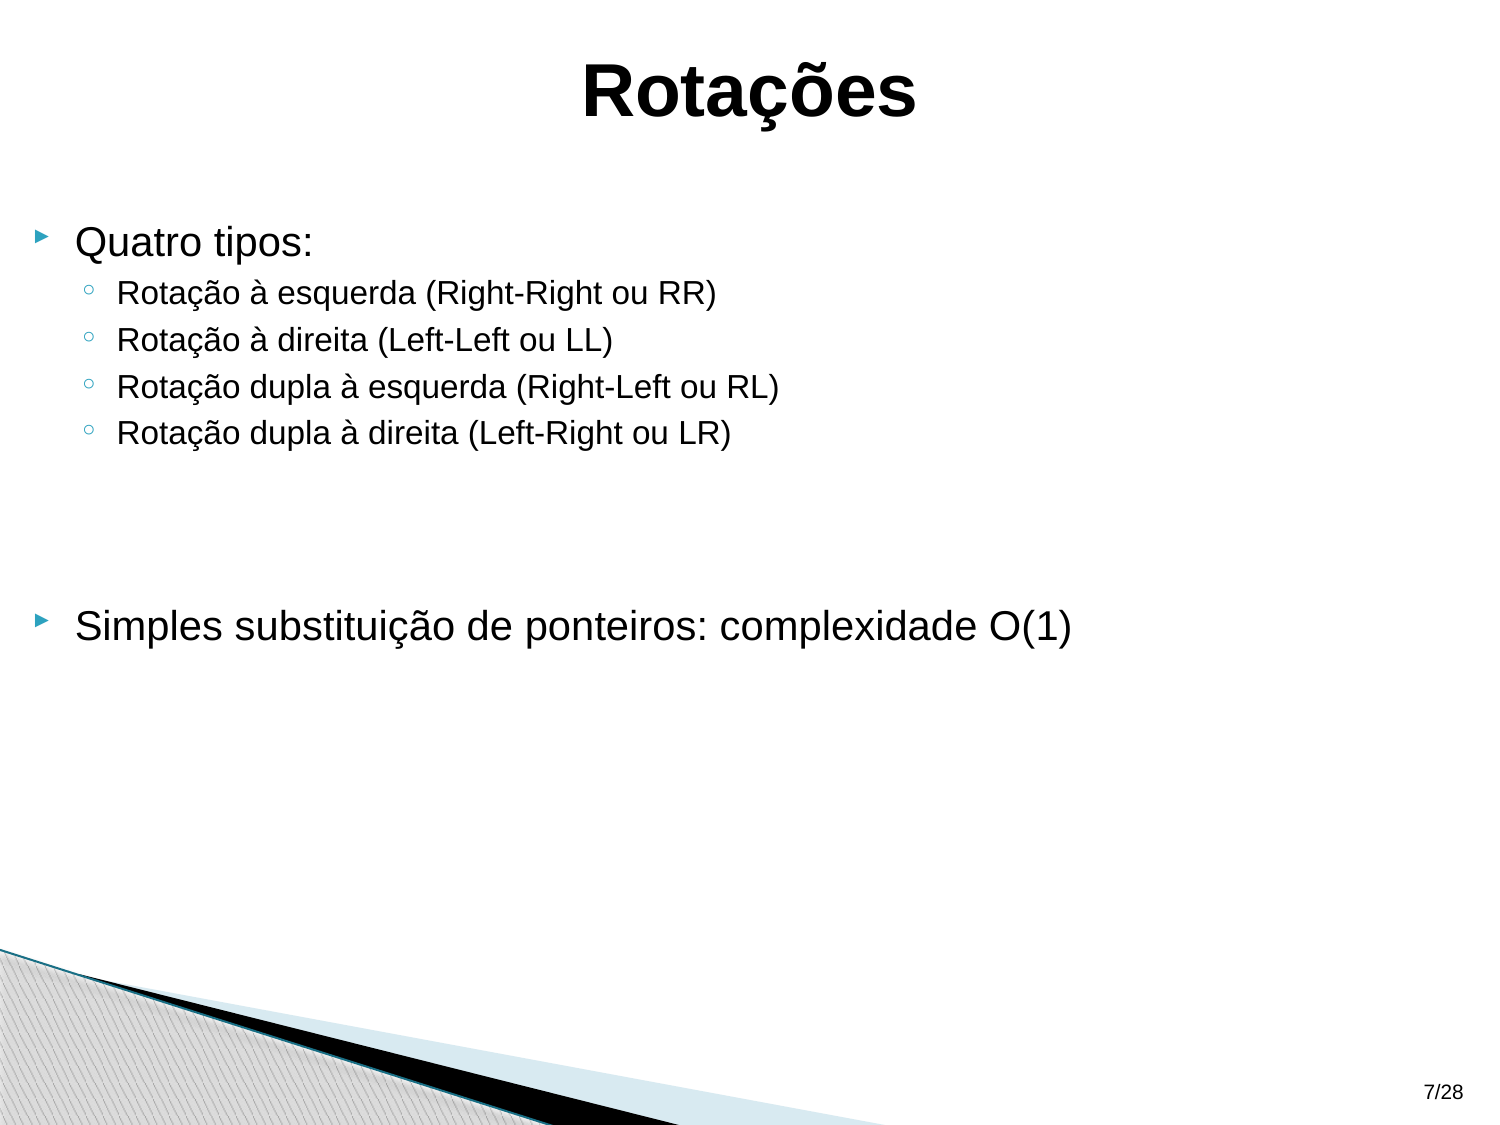

# Rotações

Quatro tipos:
Rotação à esquerda (Right-Right ou RR)
Rotação à direita (Left-Left ou LL)
Rotação dupla à esquerda (Right-Left ou RL)
Rotação dupla à direita (Left-Right ou LR)

Simples substituição de ponteiros: complexidade O(1)
7/28